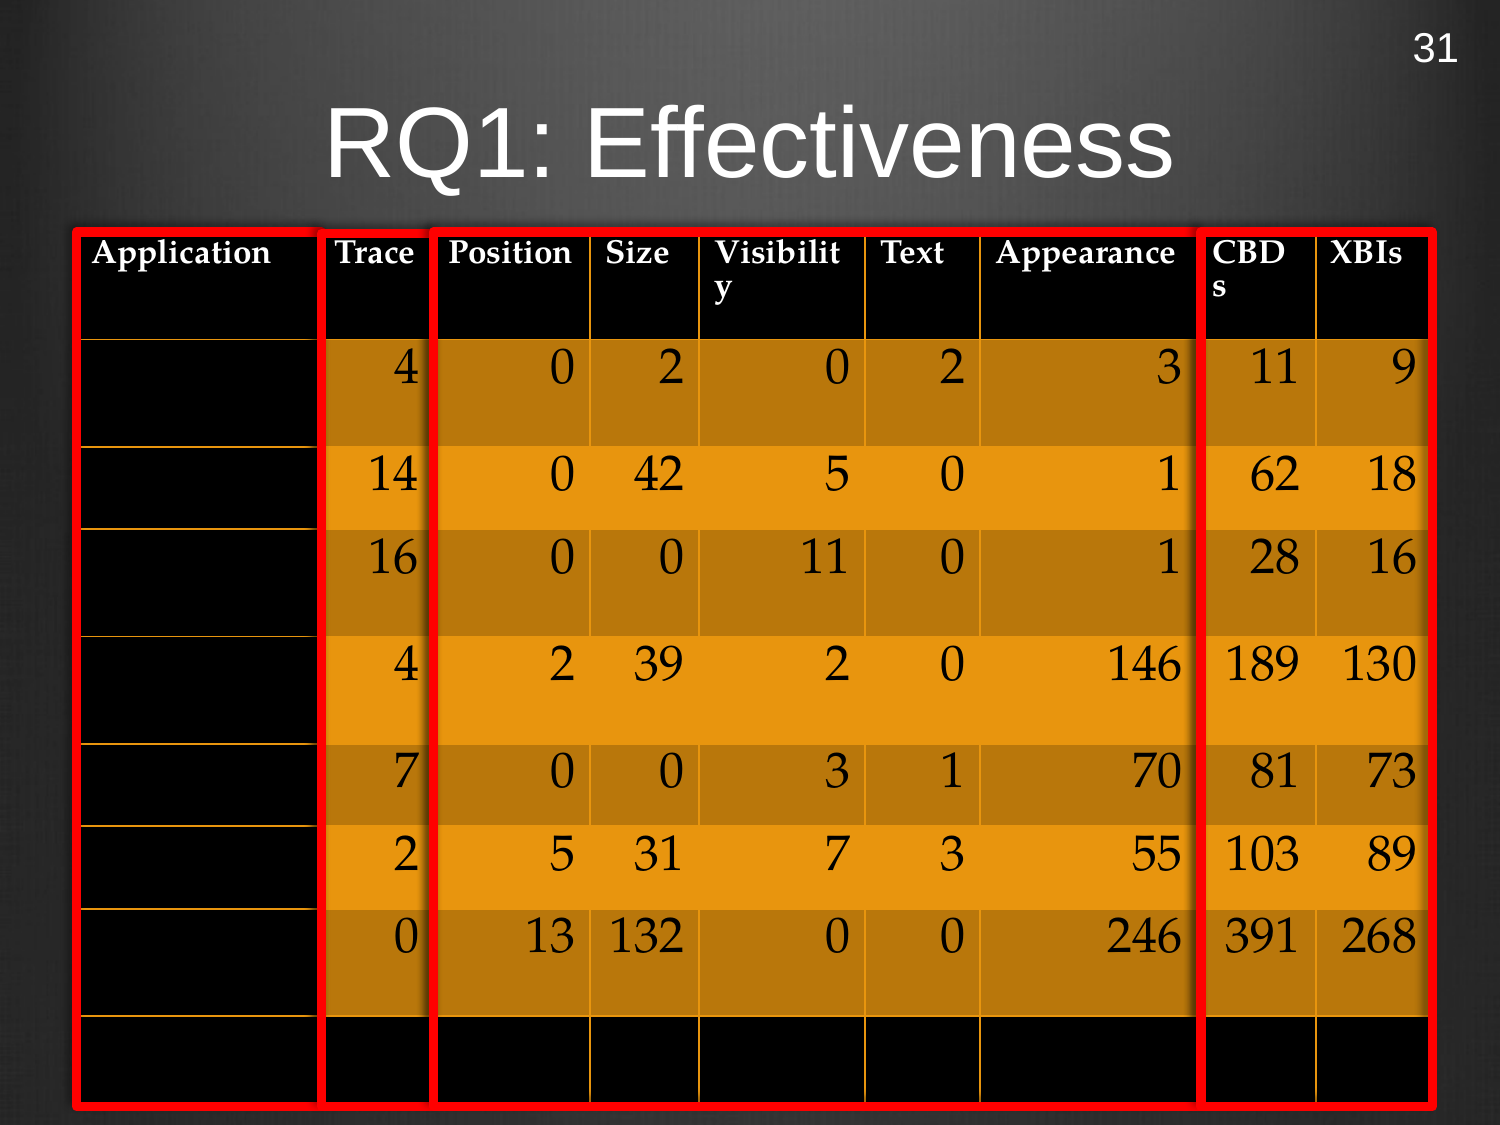

31
# RQ1: Effectiveness

| Application | Trace | Position | Size | Visibility | Text | Appearance | CBDs | XBIs |
| --- | --- | --- | --- | --- | --- | --- | --- | --- |
| Restaurant | 4 | 0 | 2 | 0 | 2 | 3 | 11 | 9 |
| Organizer | 14 | 0 | 42 | 5 | 0 | 1 | 62 | 18 |
| GrantaBooks | 16 | 0 | 0 | 11 | 0 | 1 | 28 | 16 |
| DesignTrust | 4 | 2 | 39 | 2 | 0 | 146 | 189 | 130 |
| DivineLife | 7 | 0 | 0 | 3 | 1 | 70 | 81 | 73 |
| SaiBaba | 2 | 5 | 31 | 7 | 3 | 55 | 103 | 89 |
| Breakaway | 0 | 13 | 132 | 0 | 0 | 246 | 391 | 268 |
| TOTAL | 47 | 20 | 246 | 28 | 6 | 522 | 865 | 603 |